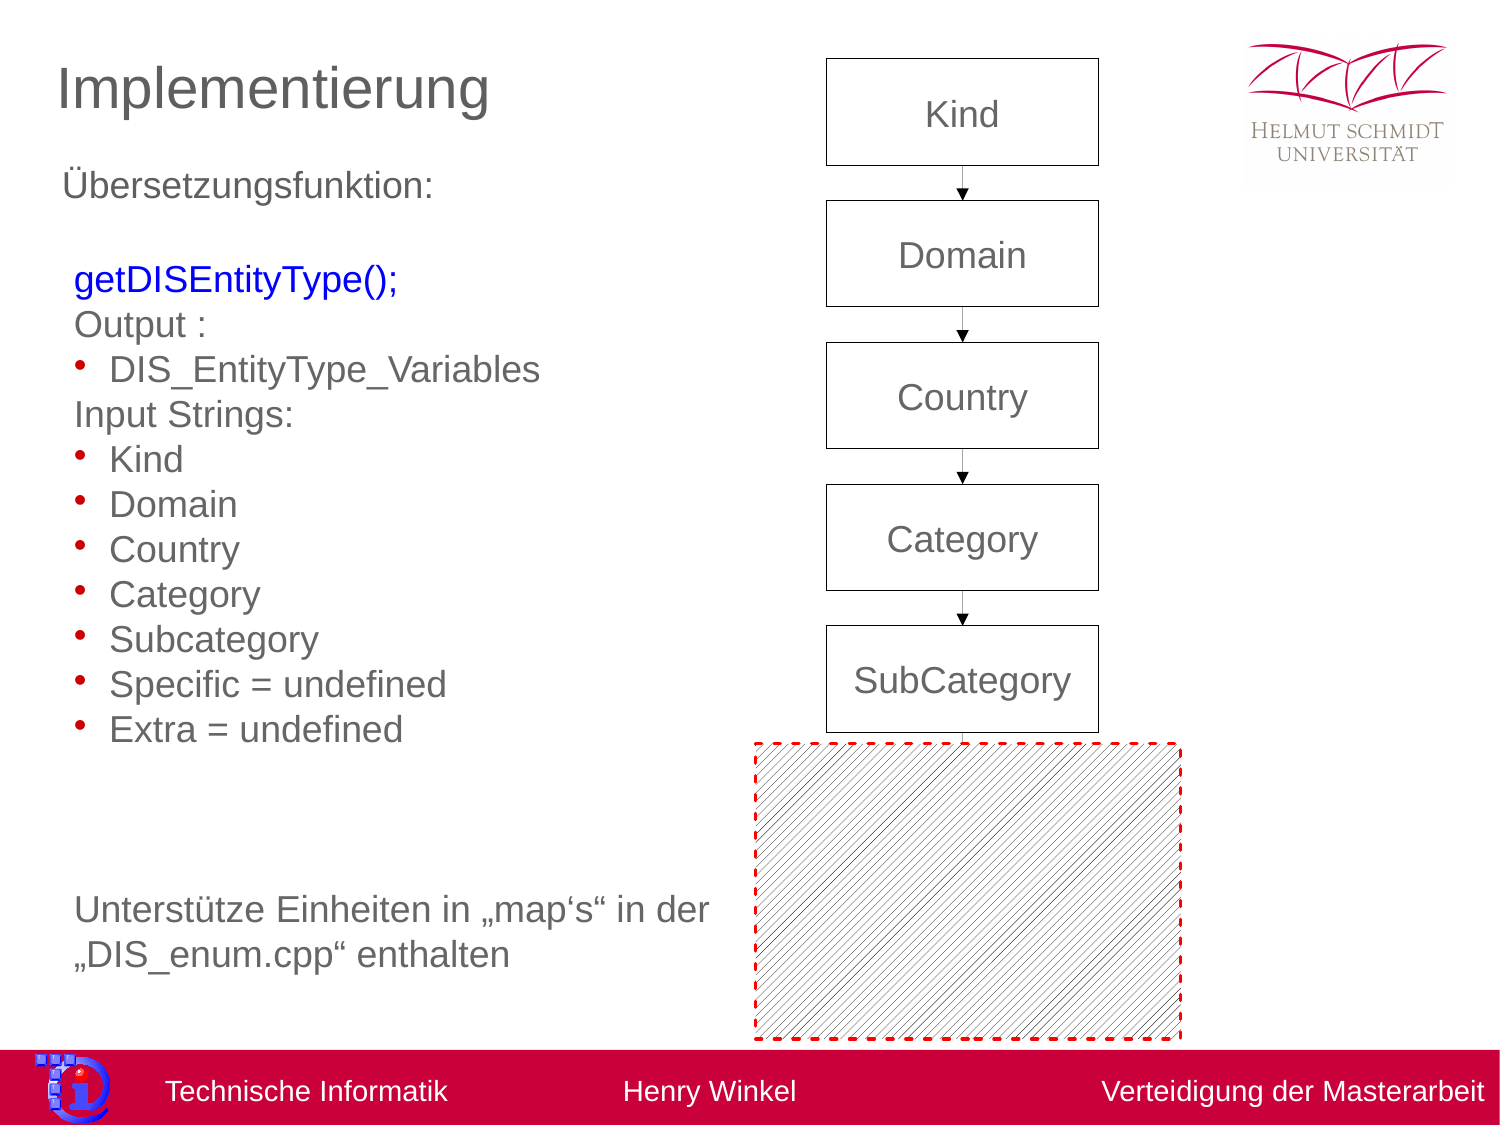

Implementierung
Kind
Übersetzungsfunktion:

Domain
getDISEntityType();
Output :
DIS_EntityType_Variables
Input Strings:
Kind
Domain
Country
Category
Subcategory
Specific = undefined
Extra = undefined

Unterstütze Einheiten in „map‘s“ in der „DIS_enum.cpp“ enthalten

Country

Category

SubCategory

Specific

Extra